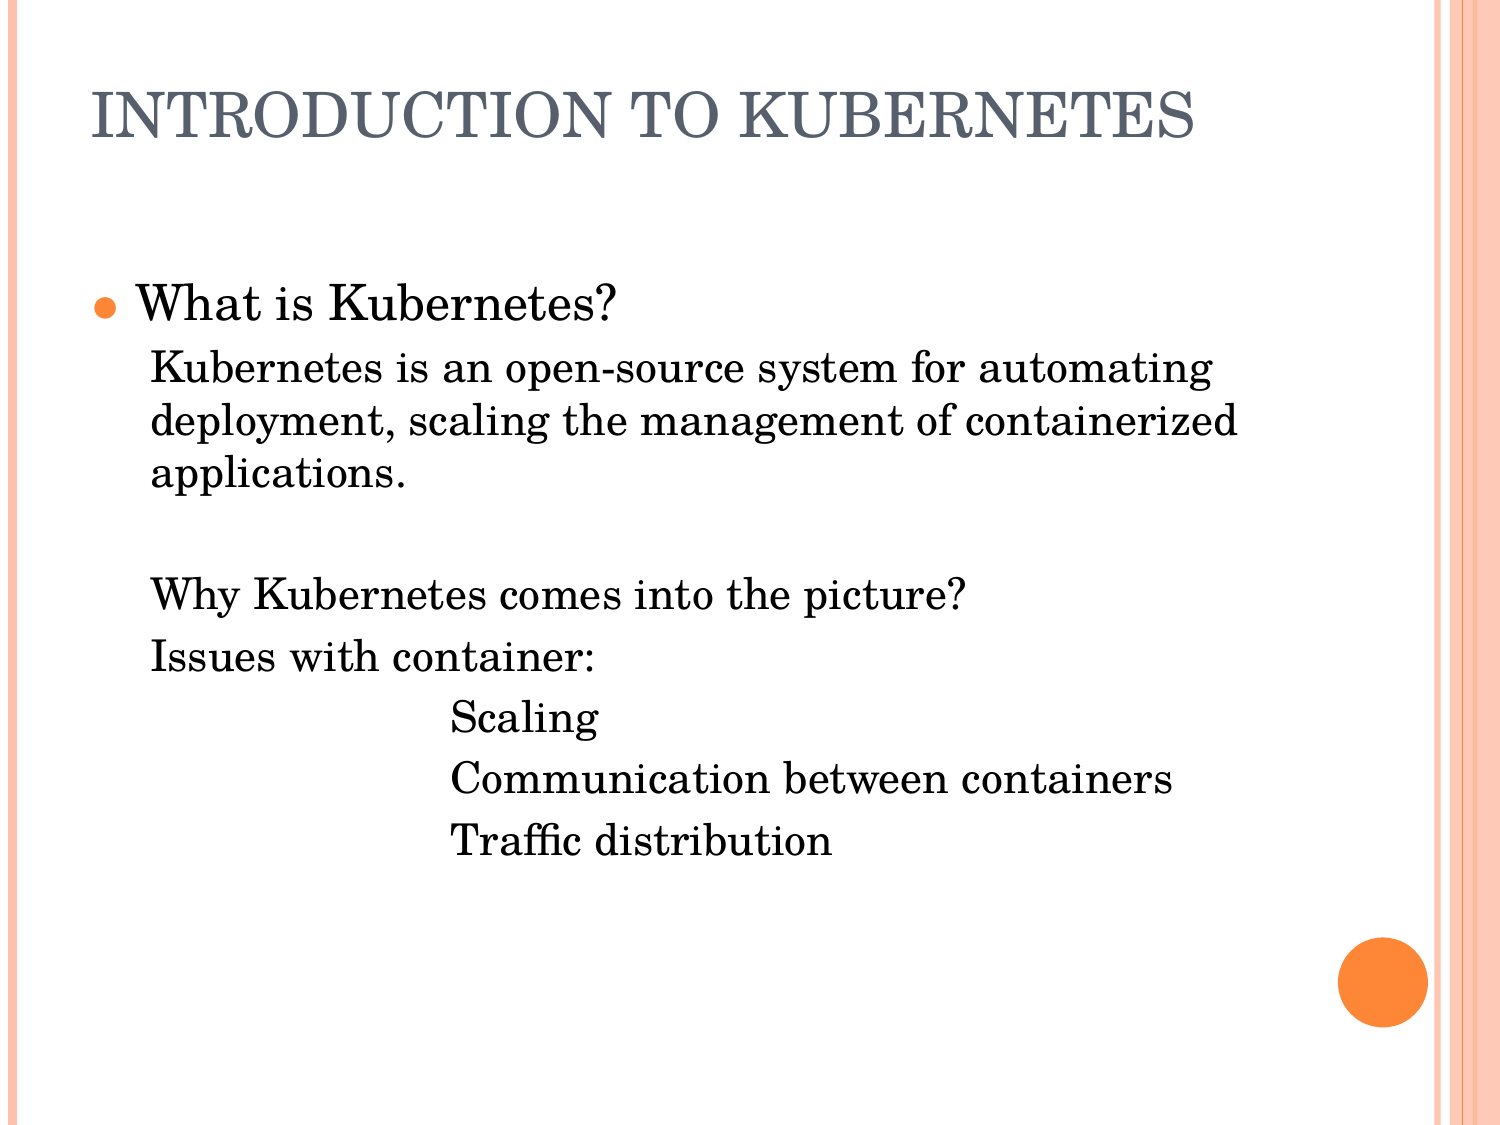

# Introduction to Kubernetes
What is Kubernetes?
Kubernetes is an open-source system for automating deployment, scaling the management of containerized applications.

Why Kubernetes comes into the picture?
Issues with container:
		Scaling
		Communication between containers
		Traffic distribution